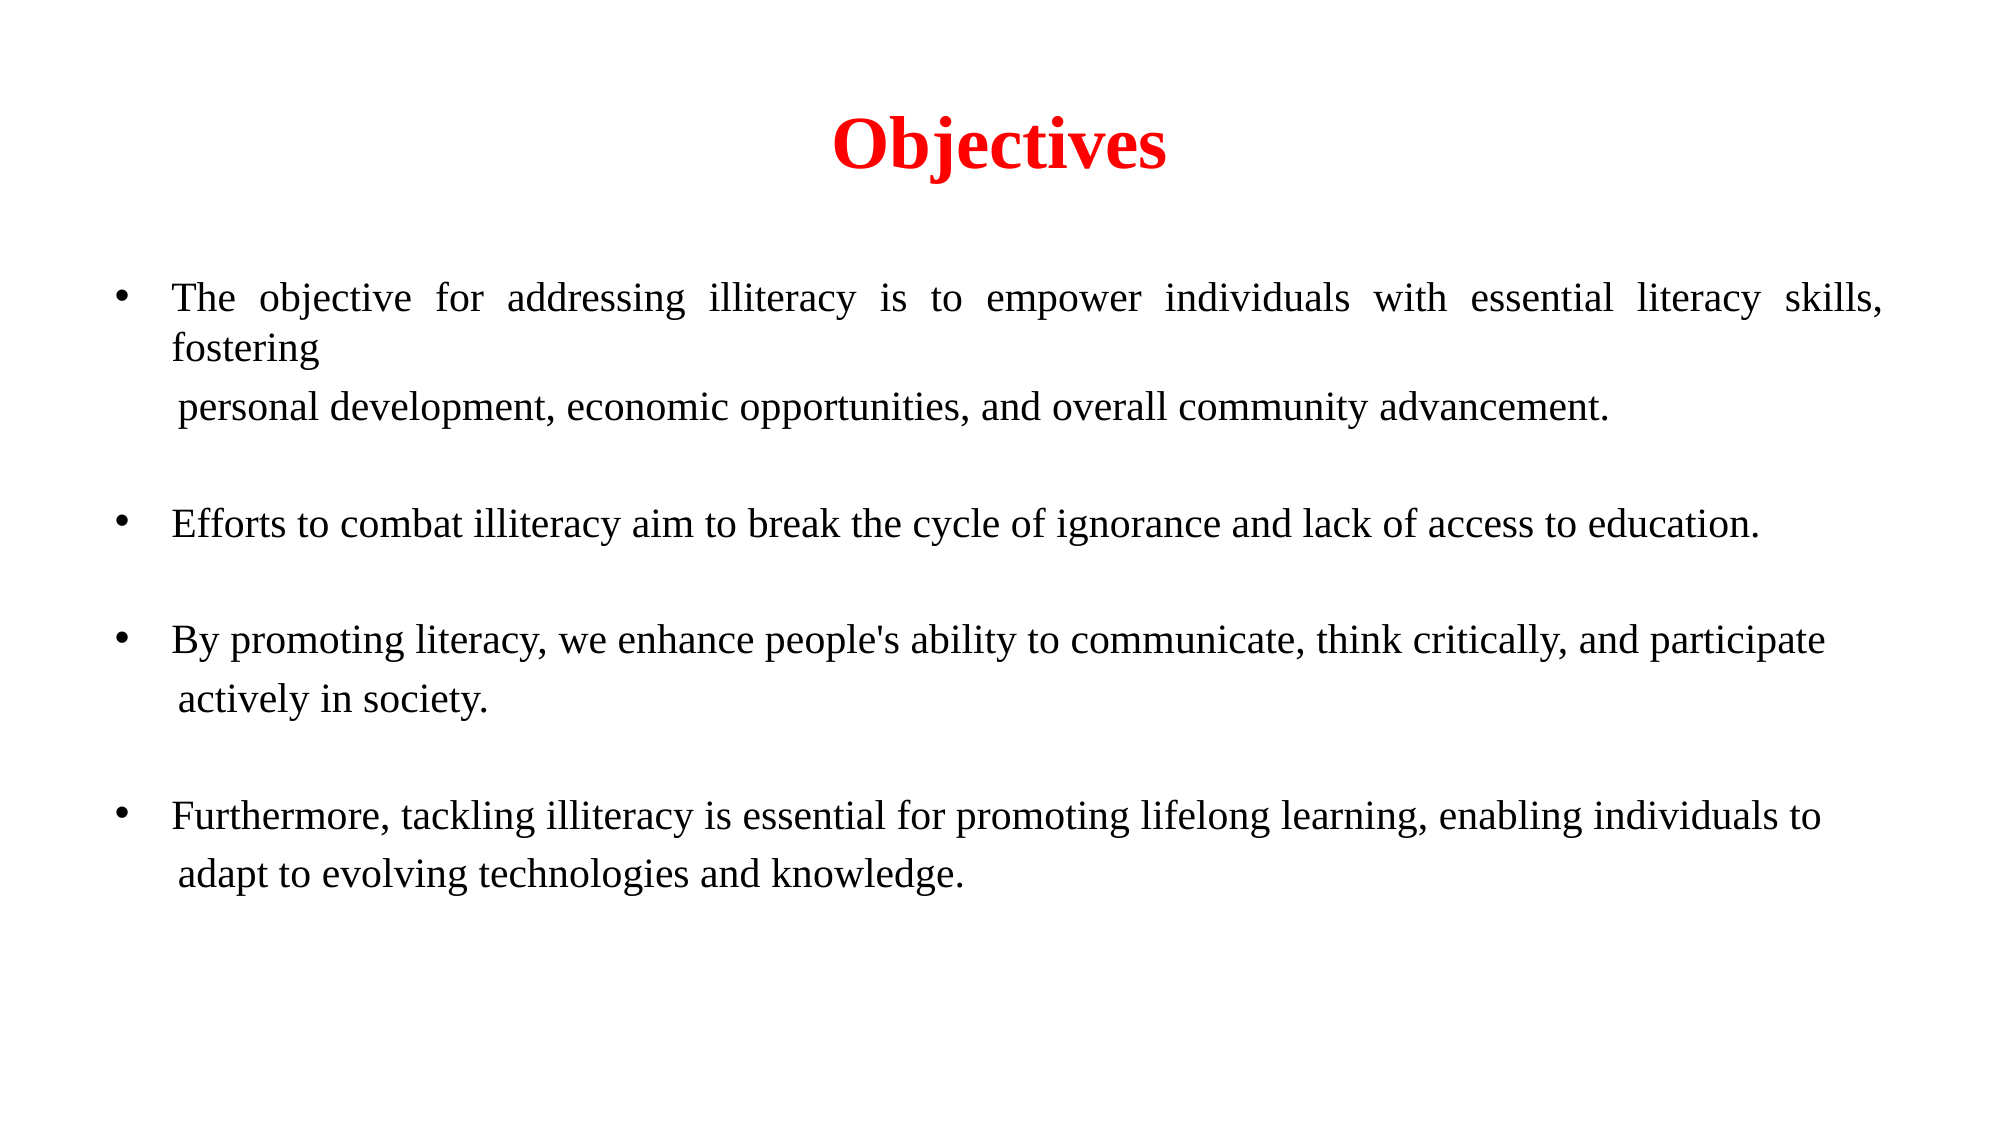

# Objectives
The objective for addressing illiteracy is to empower individuals with essential literacy skills, fostering
      personal development, economic opportunities, and overall community advancement.

Efforts to combat illiteracy aim to break the cycle of ignorance and lack of access to education.

By promoting literacy, we enhance people's ability to communicate, think critically, and participate
      actively in society.

Furthermore, tackling illiteracy is essential for promoting lifelong learning, enabling individuals to
      adapt to evolving technologies and knowledge.